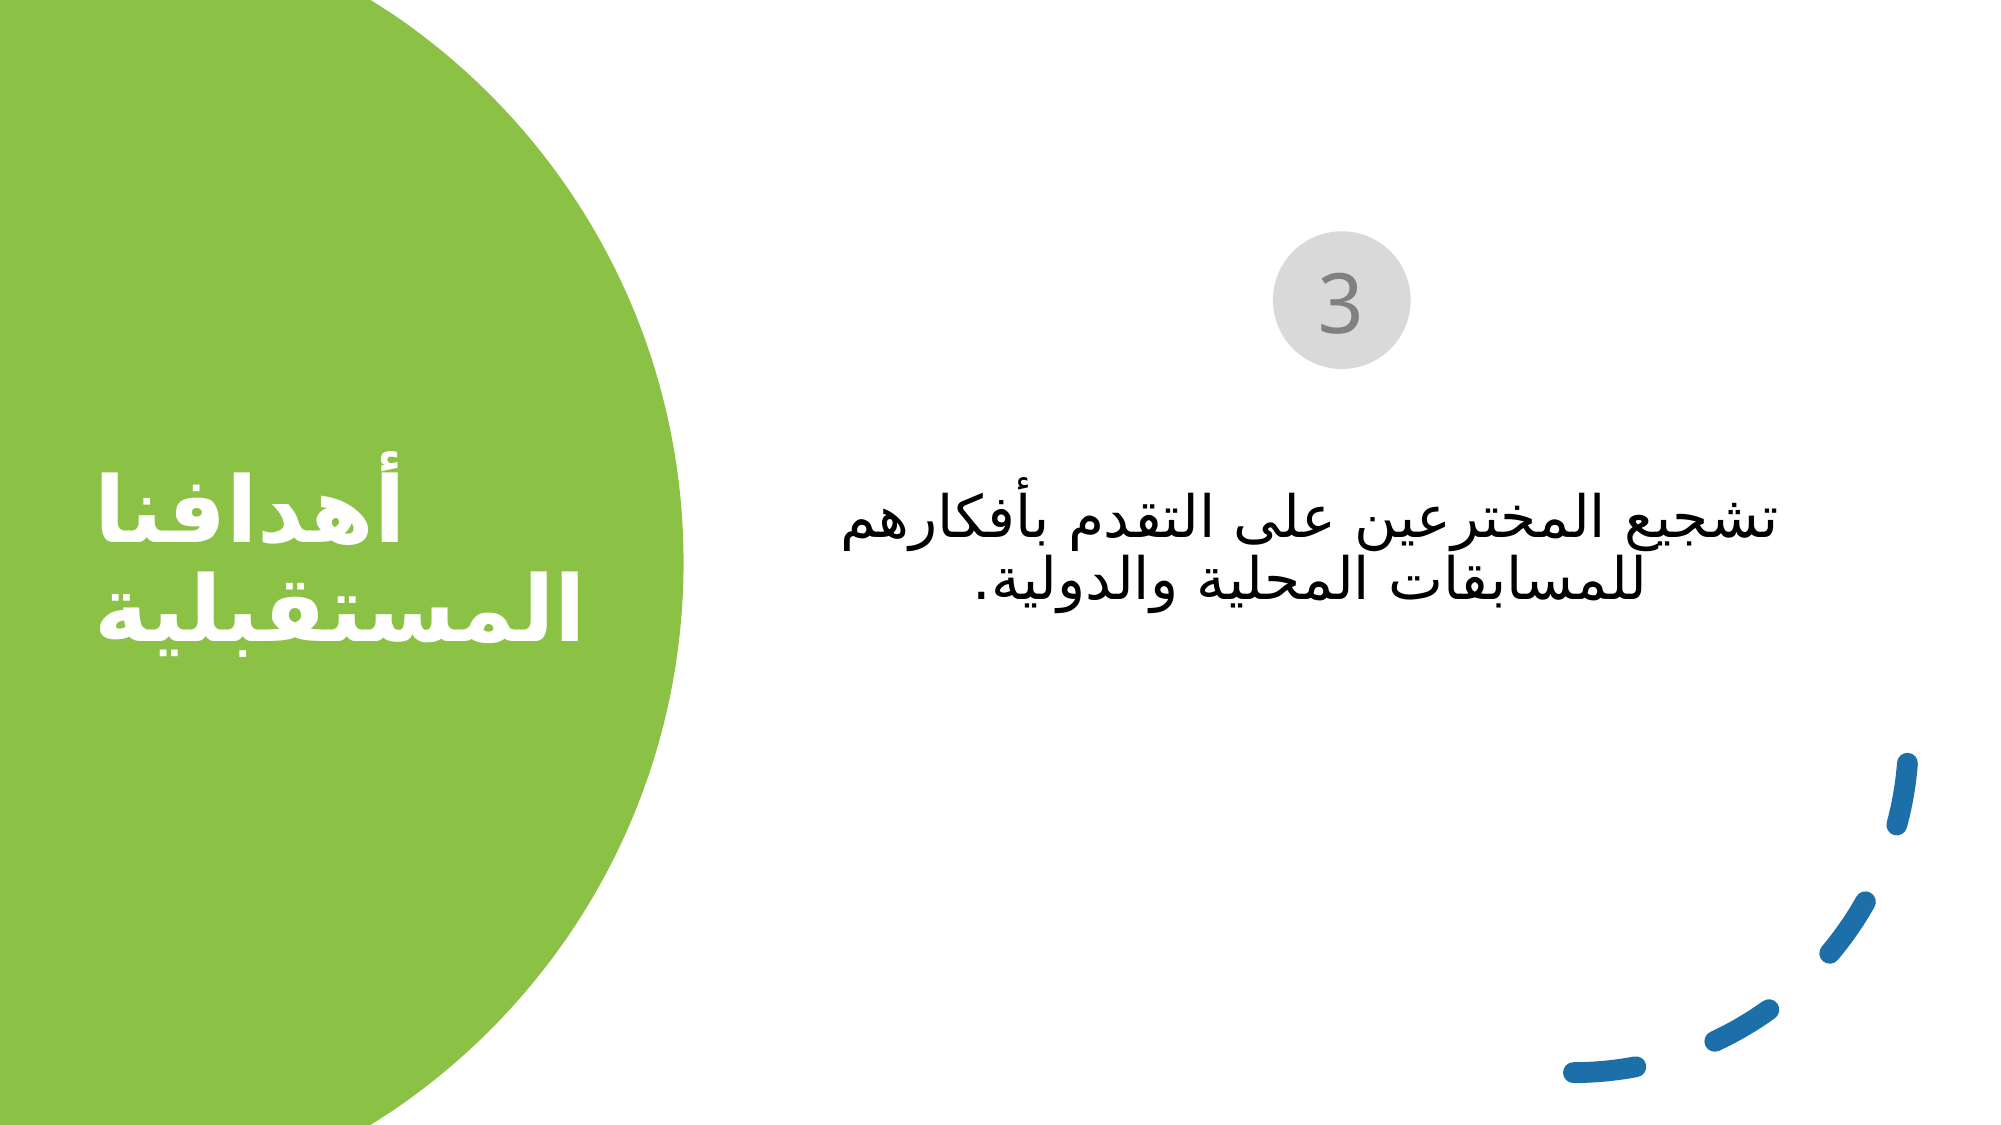

# أهدافنا المستقبلية
3
تشجيع المخترعين على التقدم بأفكارهم للمسابقات المحلية والدولية.